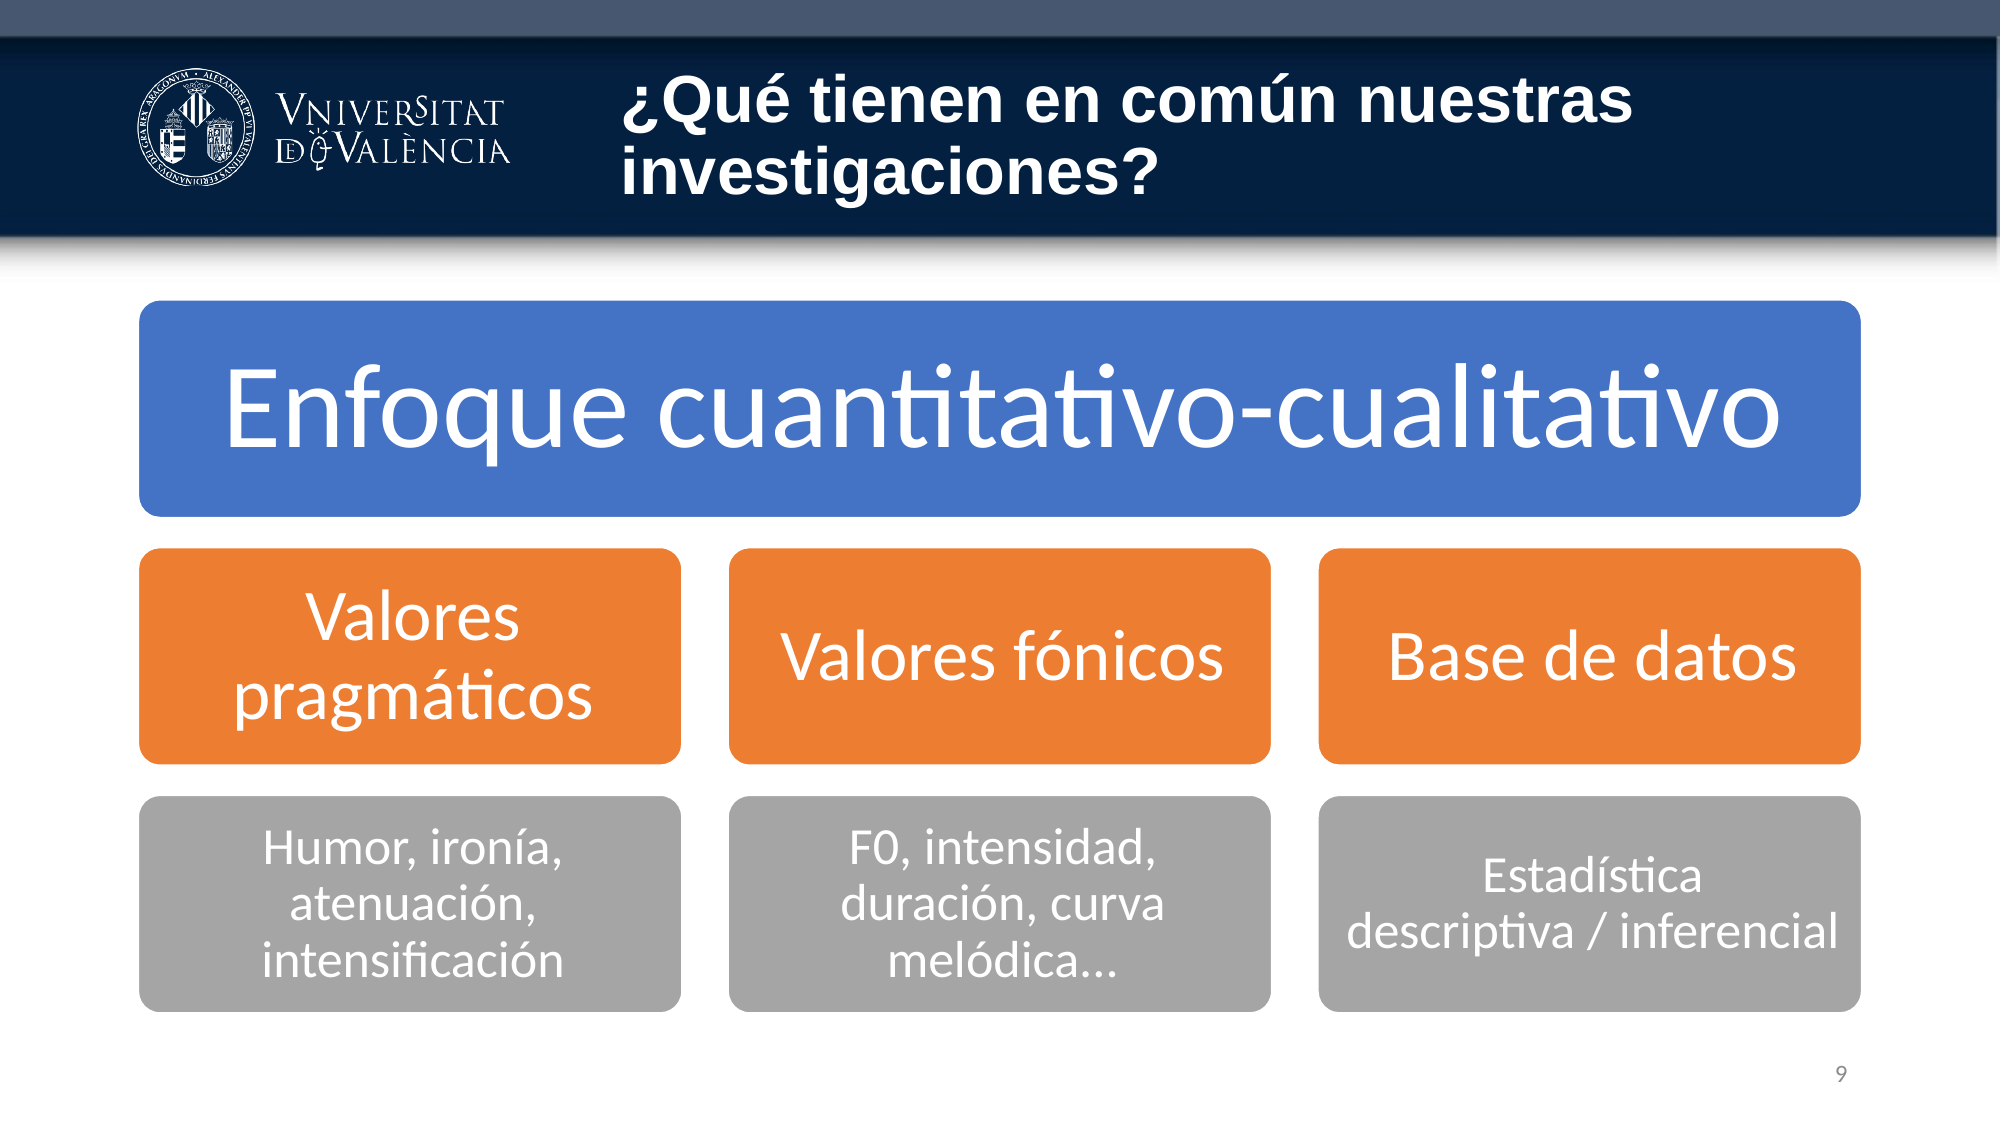

# ¿Qué tienen en común nuestras investigaciones?
Enfoque cuantitativo-cualitativo
Valores pragmáticos
Humor, ironía, atenuación, intensificación
Valores fónicos
F0, intensidad, duración, curva melódica...
Base de datos
Estadística descriptiva / inferencial
9